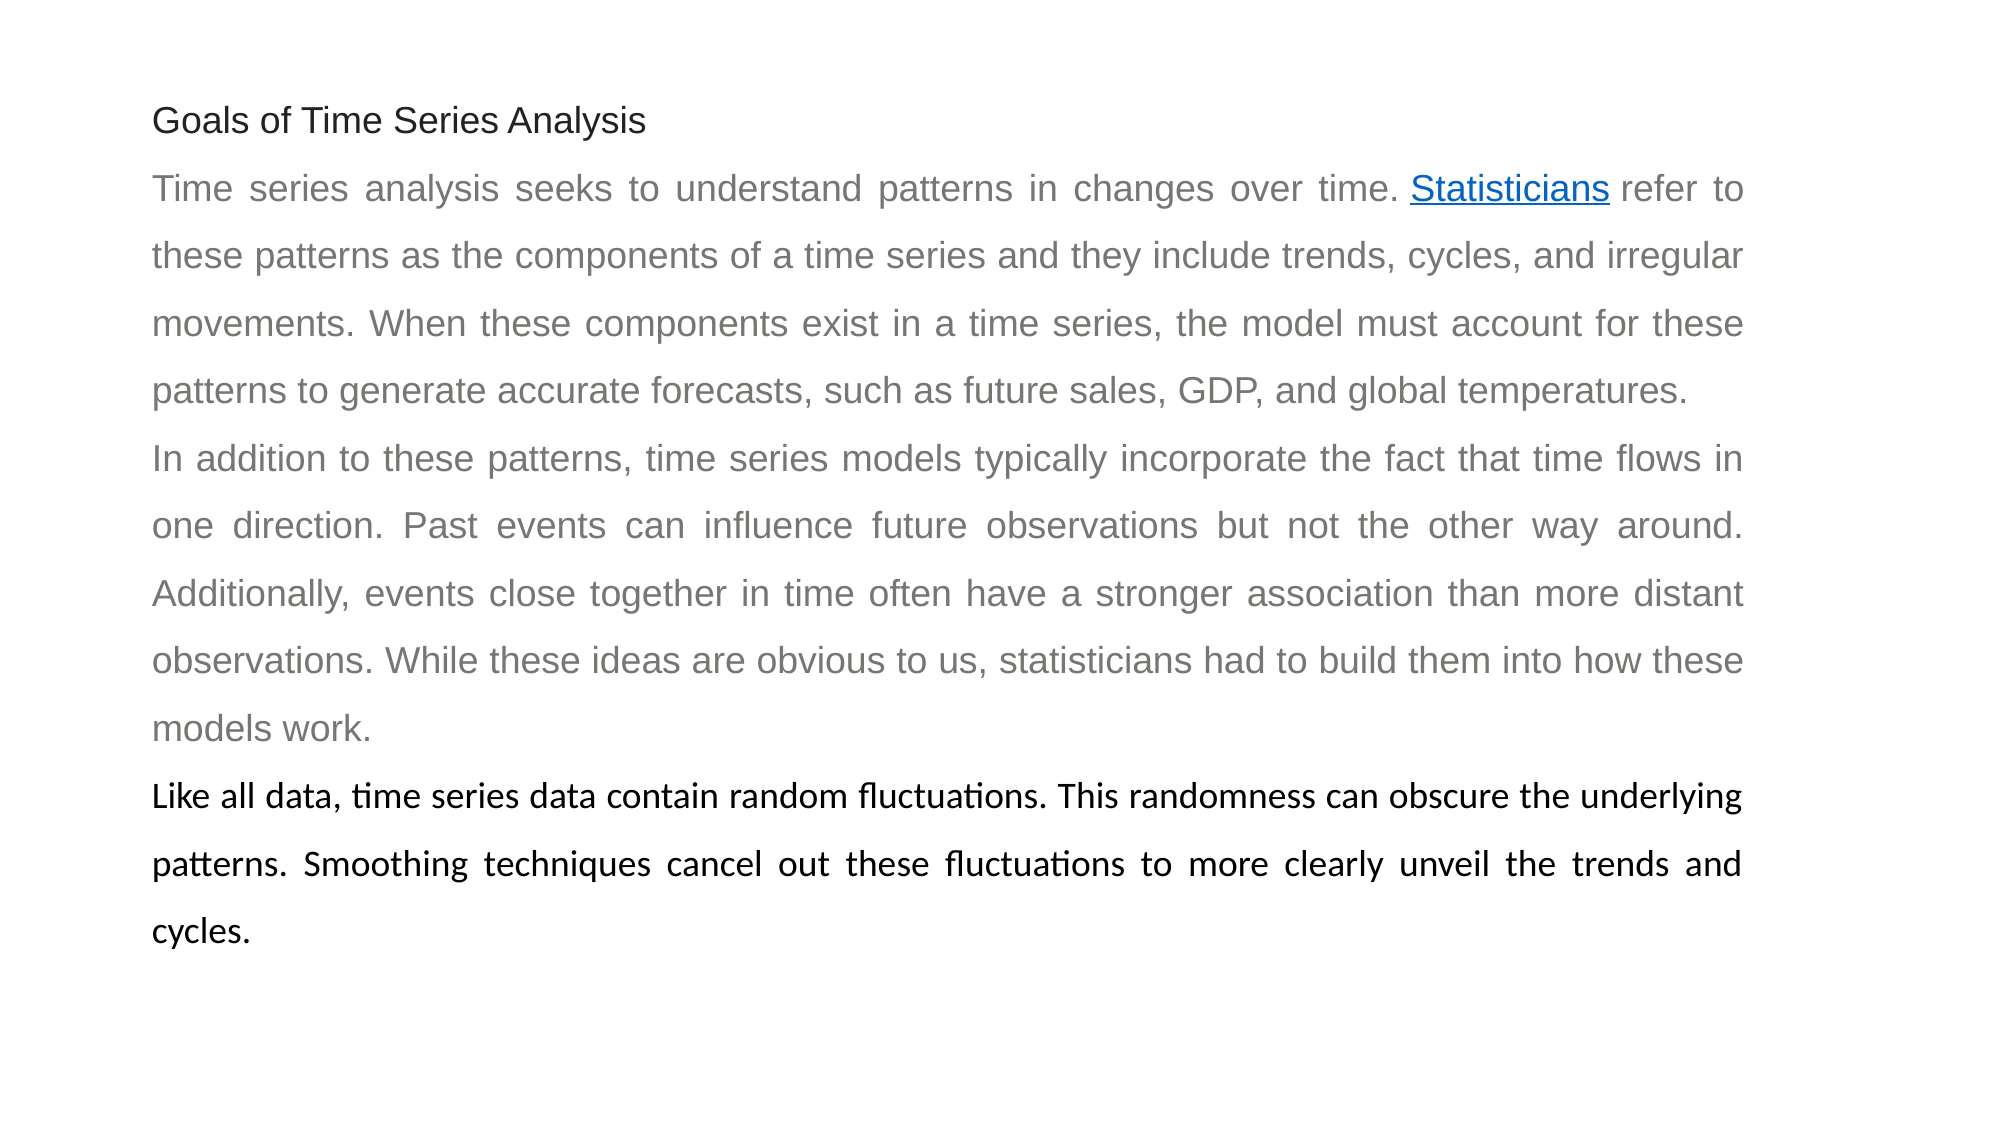

Goals of Time Series Analysis
Time series analysis seeks to understand patterns in changes over time. Statisticians refer to these patterns as the components of a time series and they include trends, cycles, and irregular movements. When these components exist in a time series, the model must account for these patterns to generate accurate forecasts, such as future sales, GDP, and global temperatures.
In addition to these patterns, time series models typically incorporate the fact that time flows in one direction. Past events can influence future observations but not the other way around. Additionally, events close together in time often have a stronger association than more distant observations. While these ideas are obvious to us, statisticians had to build them into how these models work.
Like all data, time series data contain random fluctuations. This randomness can obscure the underlying patterns. Smoothing techniques cancel out these fluctuations to more clearly unveil the trends and cycles.